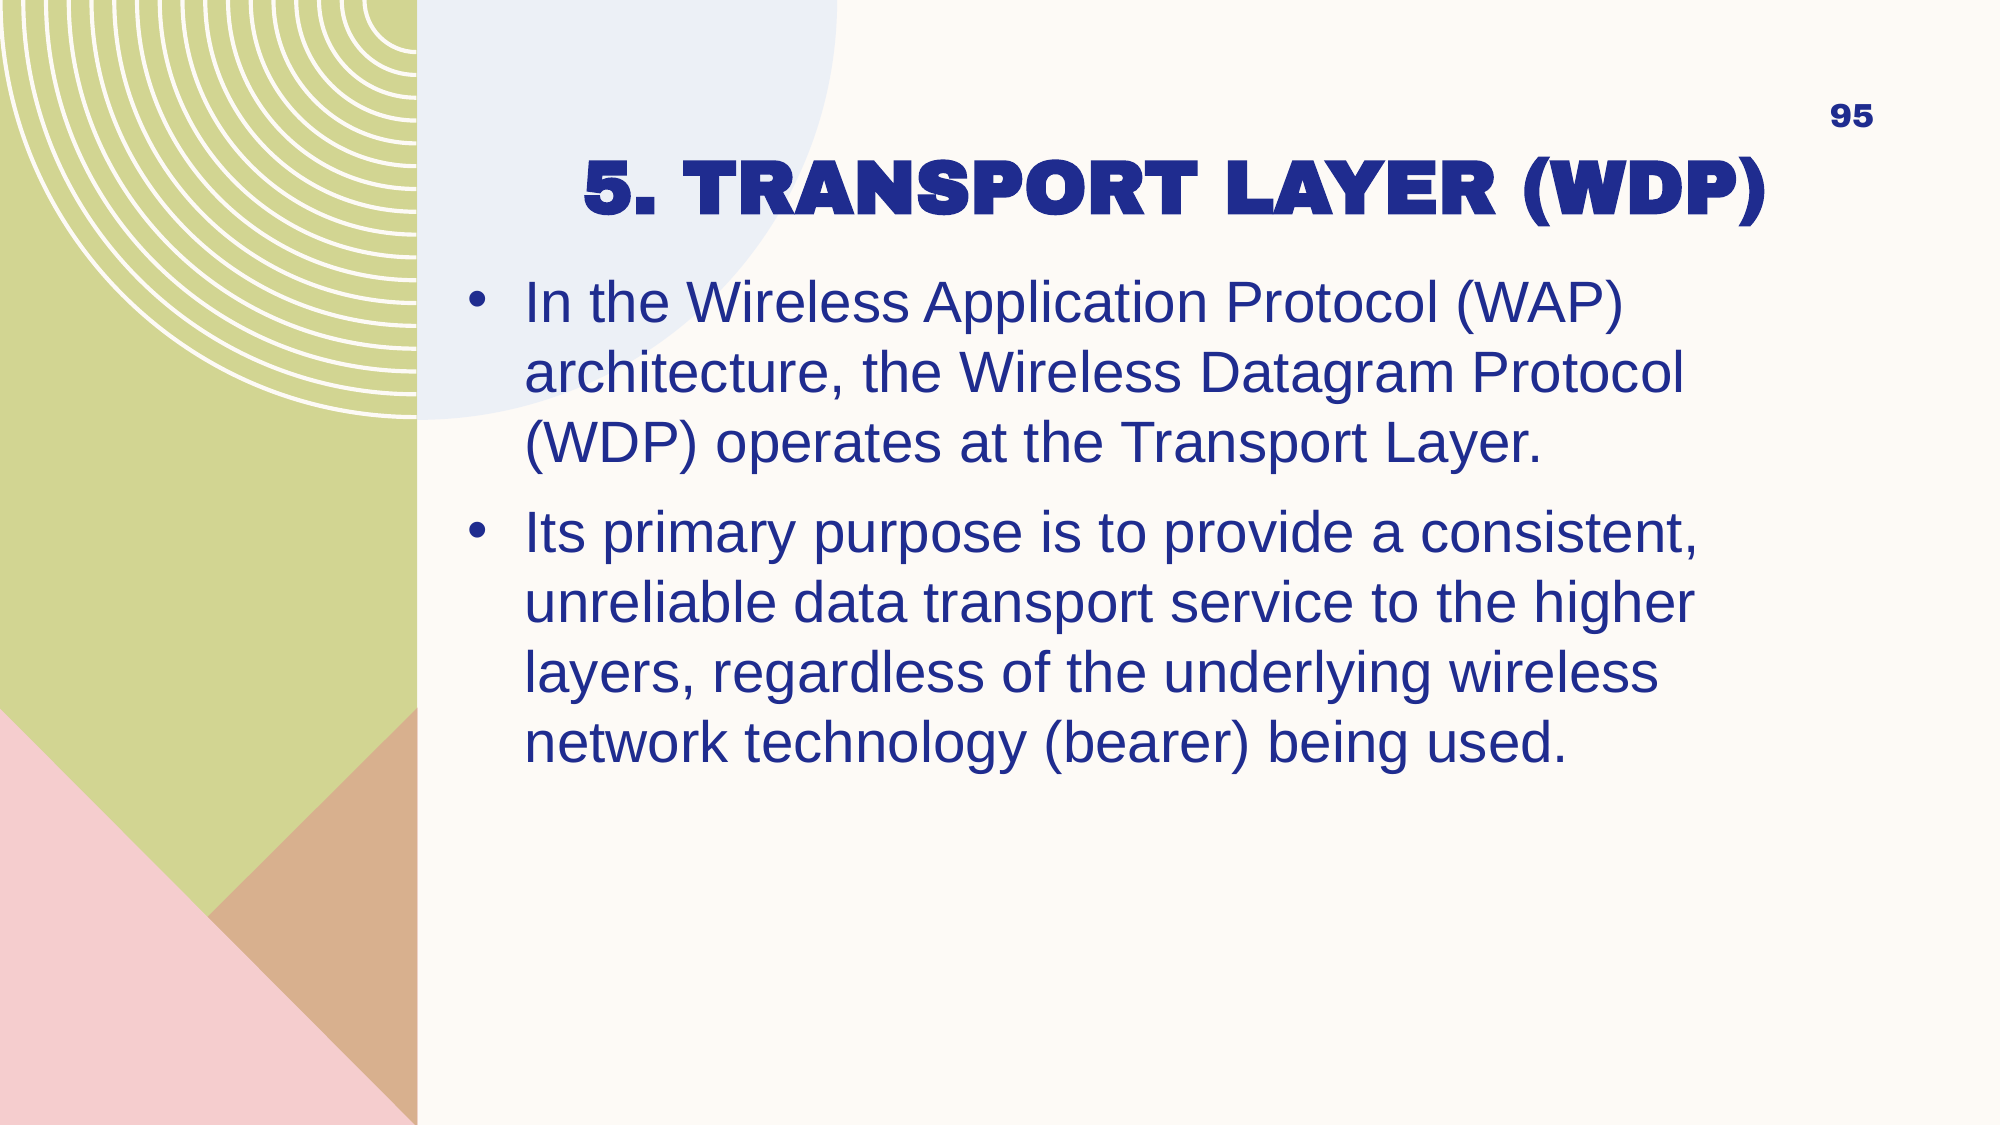

95
# 5. Transport Layer (WDP)
In the Wireless Application Protocol (WAP) architecture, the Wireless Datagram Protocol (WDP) operates at the Transport Layer.
Its primary purpose is to provide a consistent, unreliable data transport service to the higher layers, regardless of the underlying wireless network technology (bearer) being used.